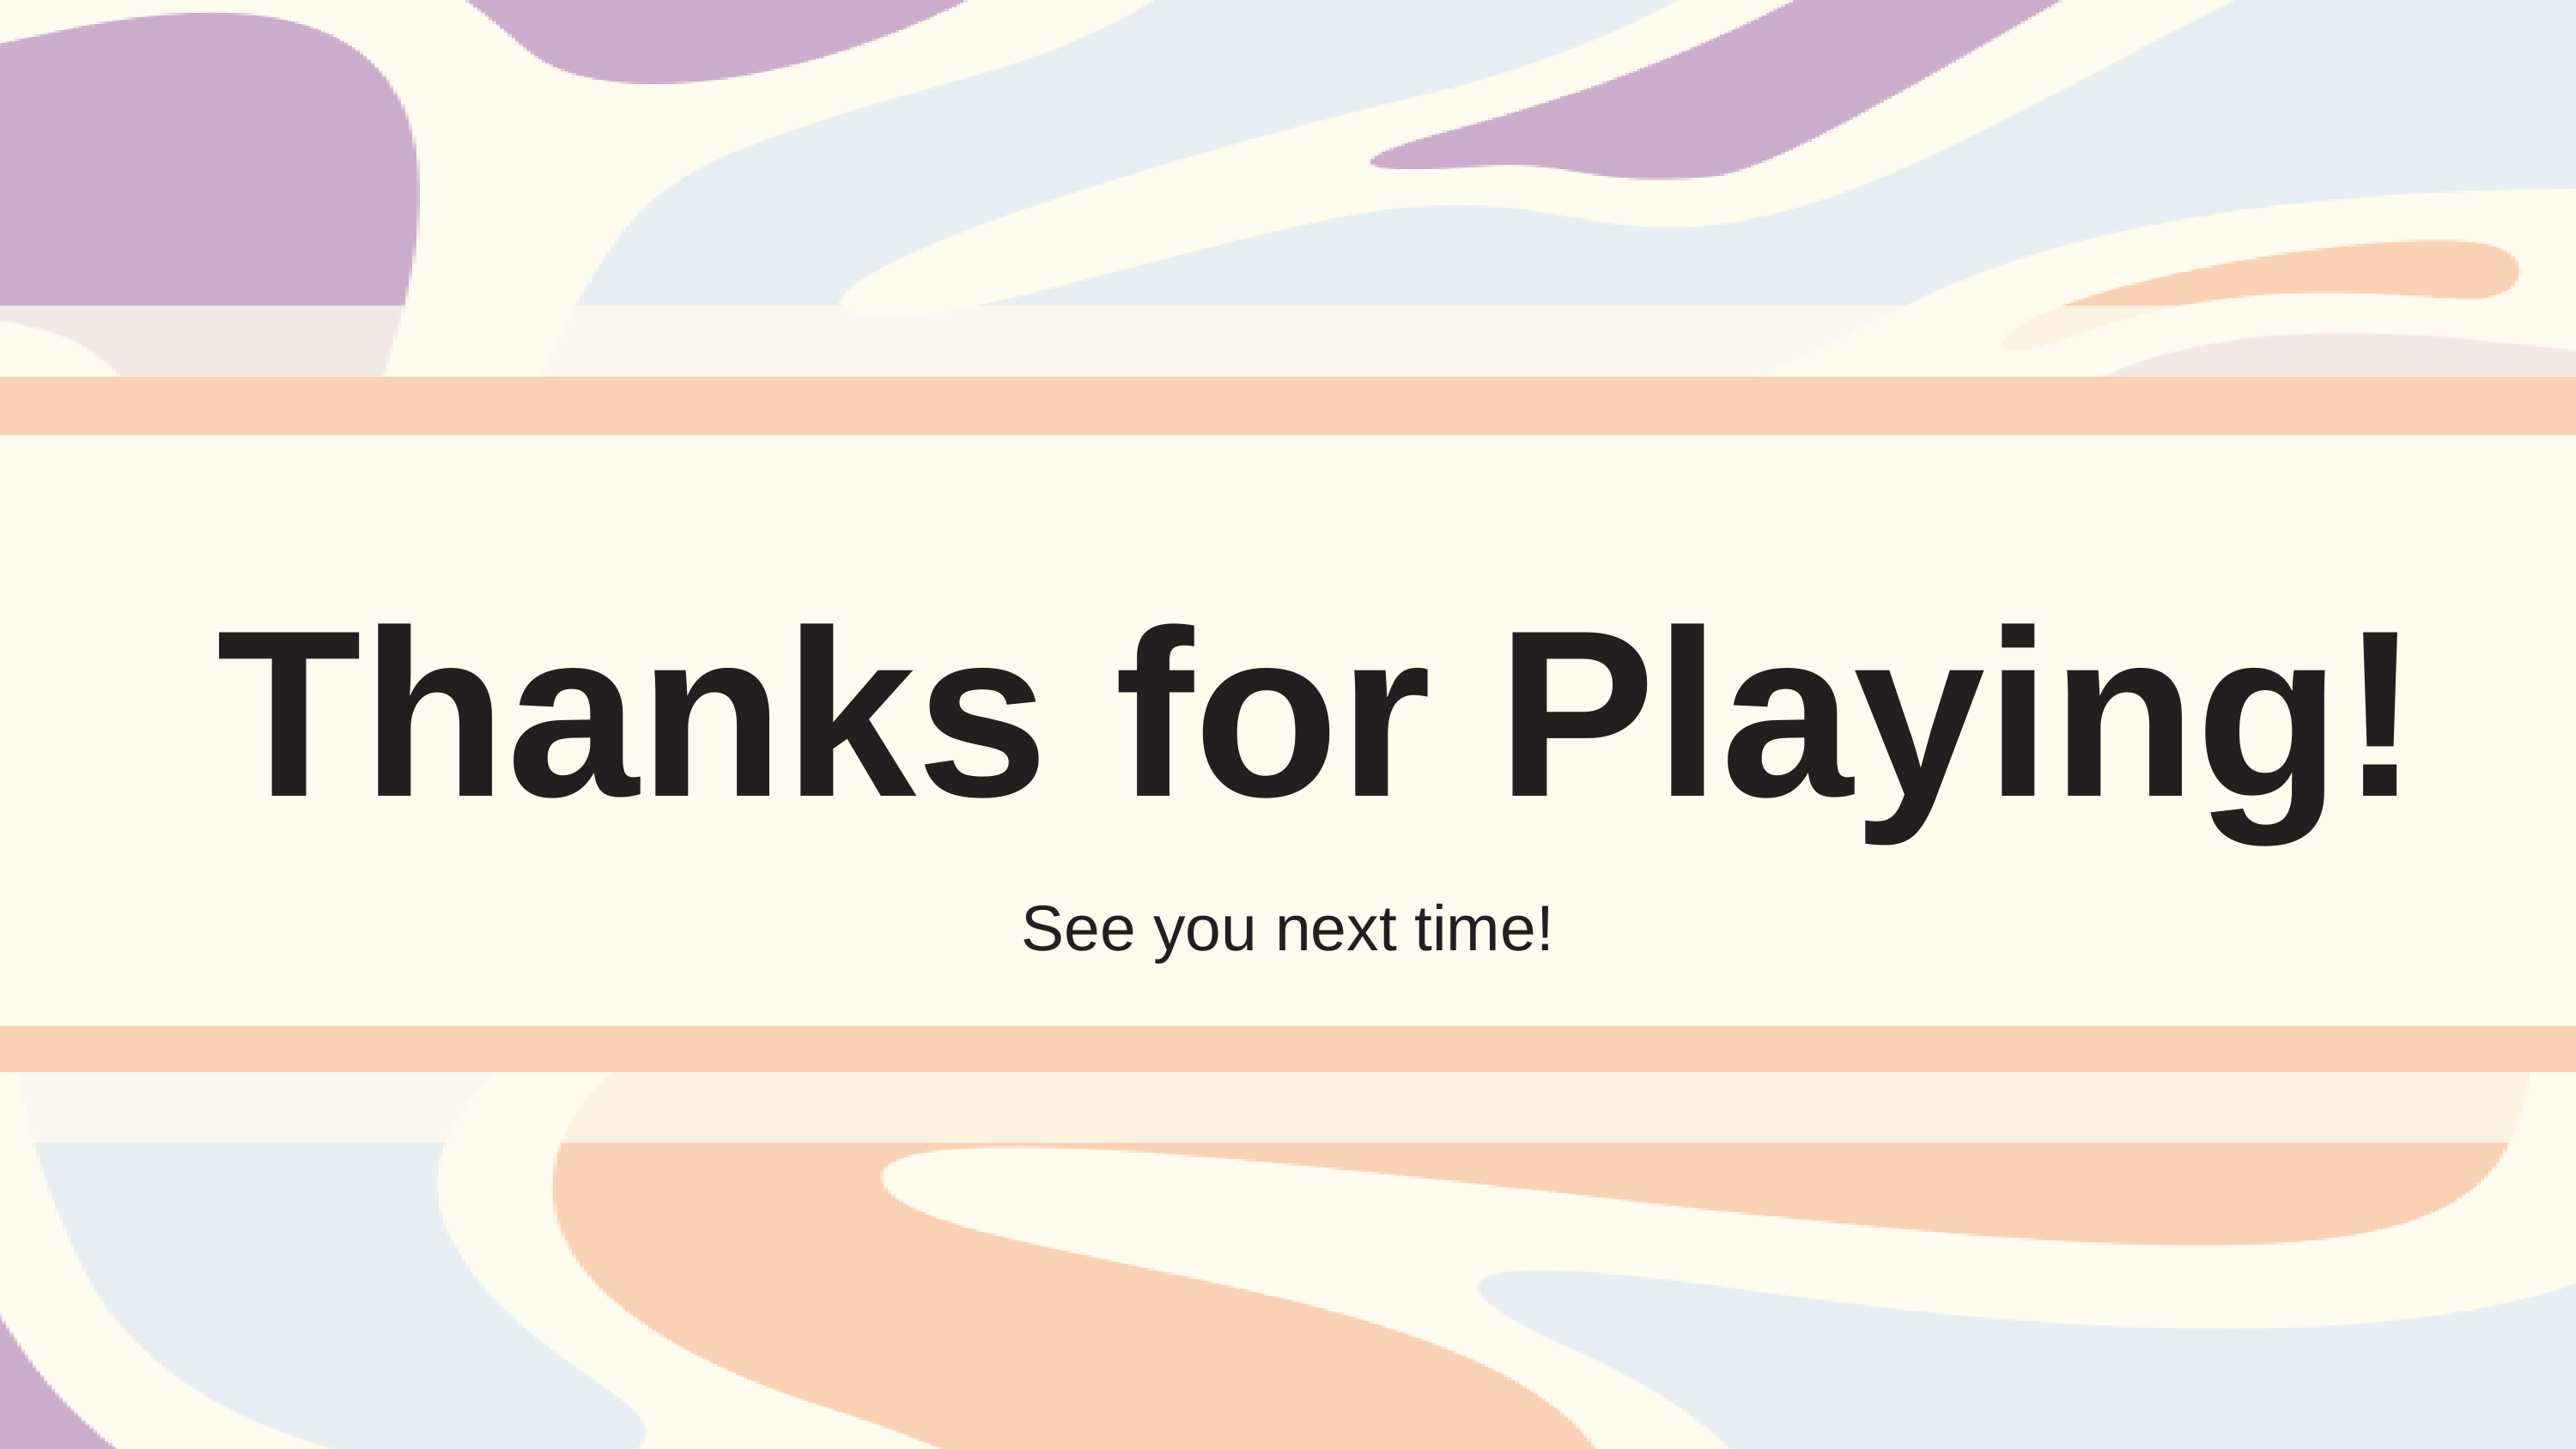

Thanks for Playing!
See you next time!